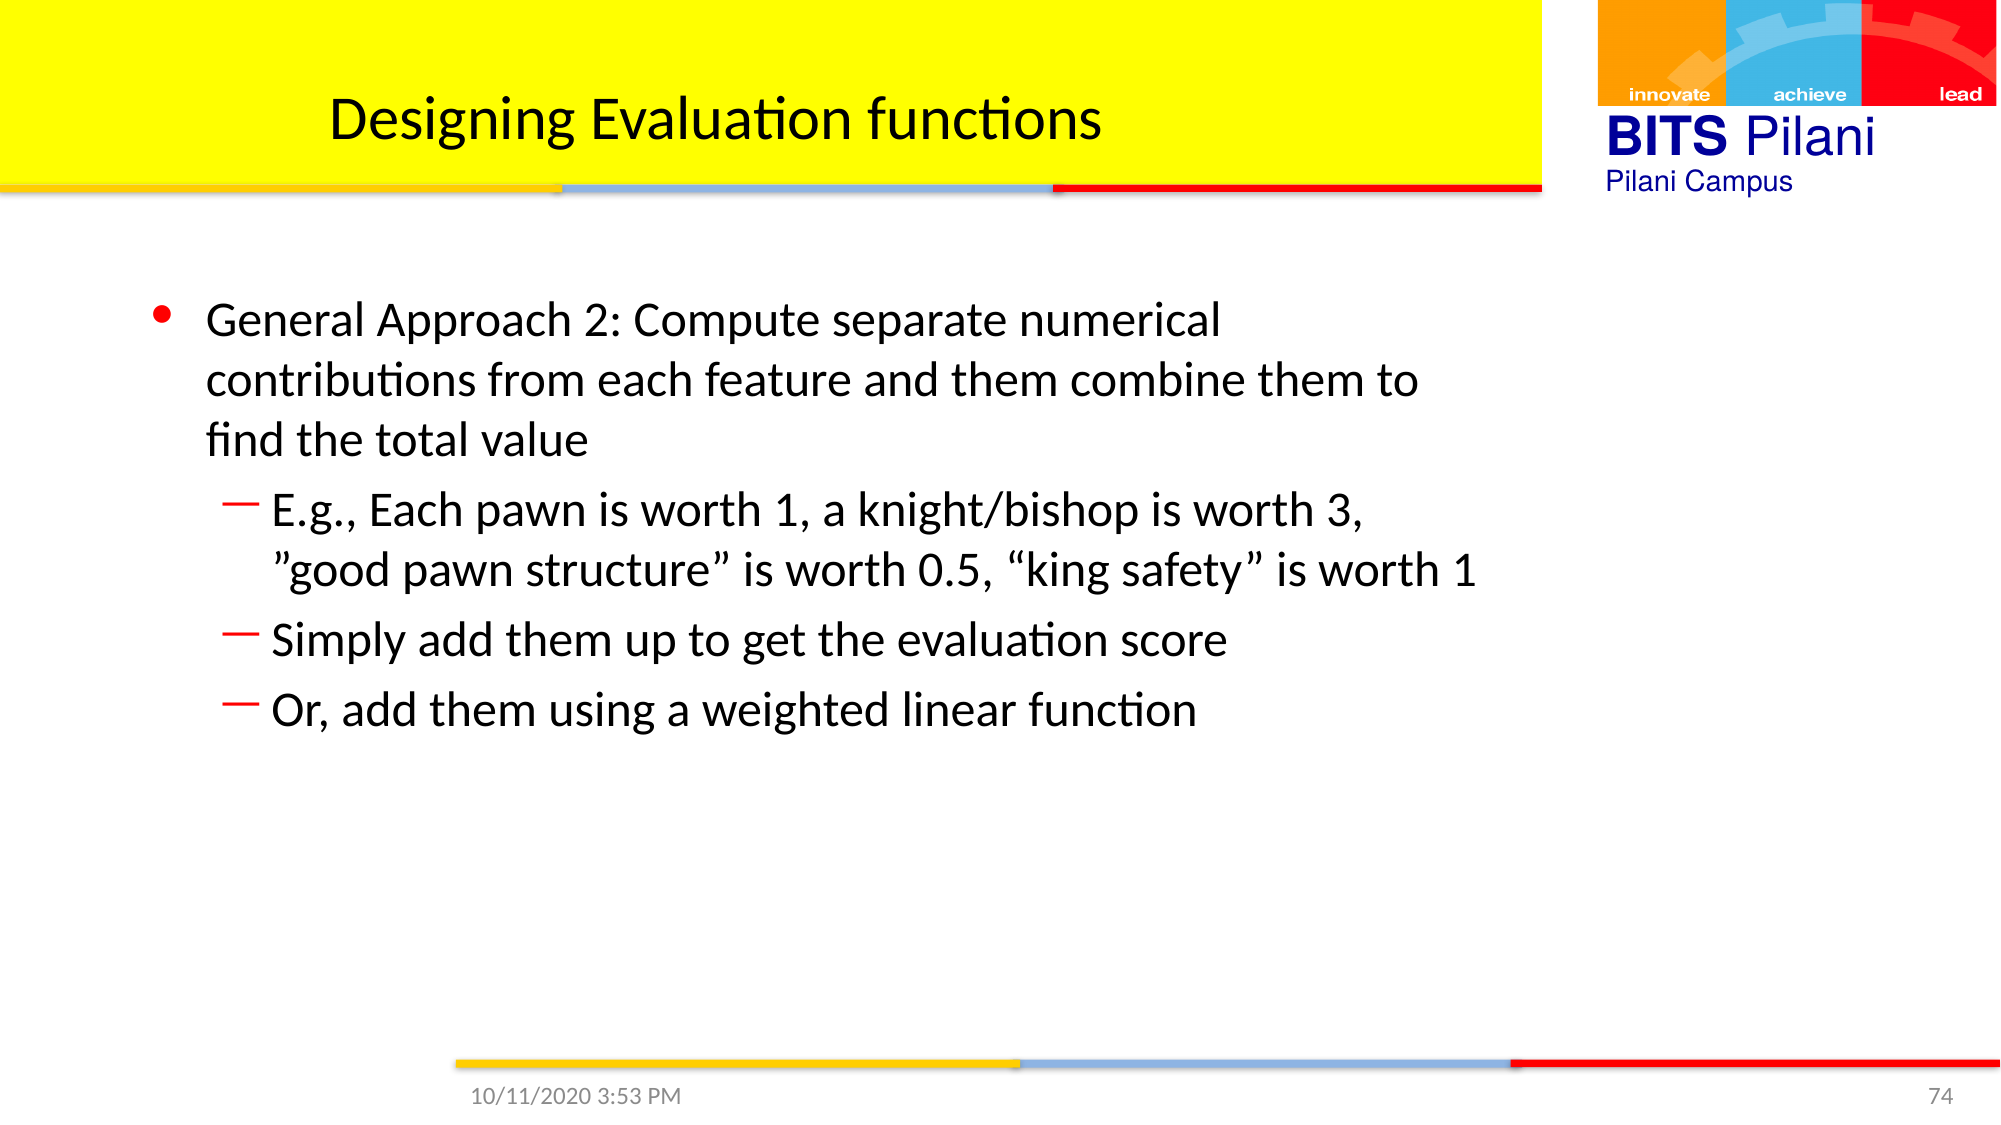

Designing Evaluation functions
General Approach 2: Compute separate numerical contributions from each feature and them combine them to find the total value
E.g., Each pawn is worth 1, a knight/bishop is worth 3, ”good pawn structure” is worth 0.5, “king safety” is worth 1
Simply add them up to get the evaluation score
Or, add them using a weighted linear function

10/11/2020 3:53 PM
74